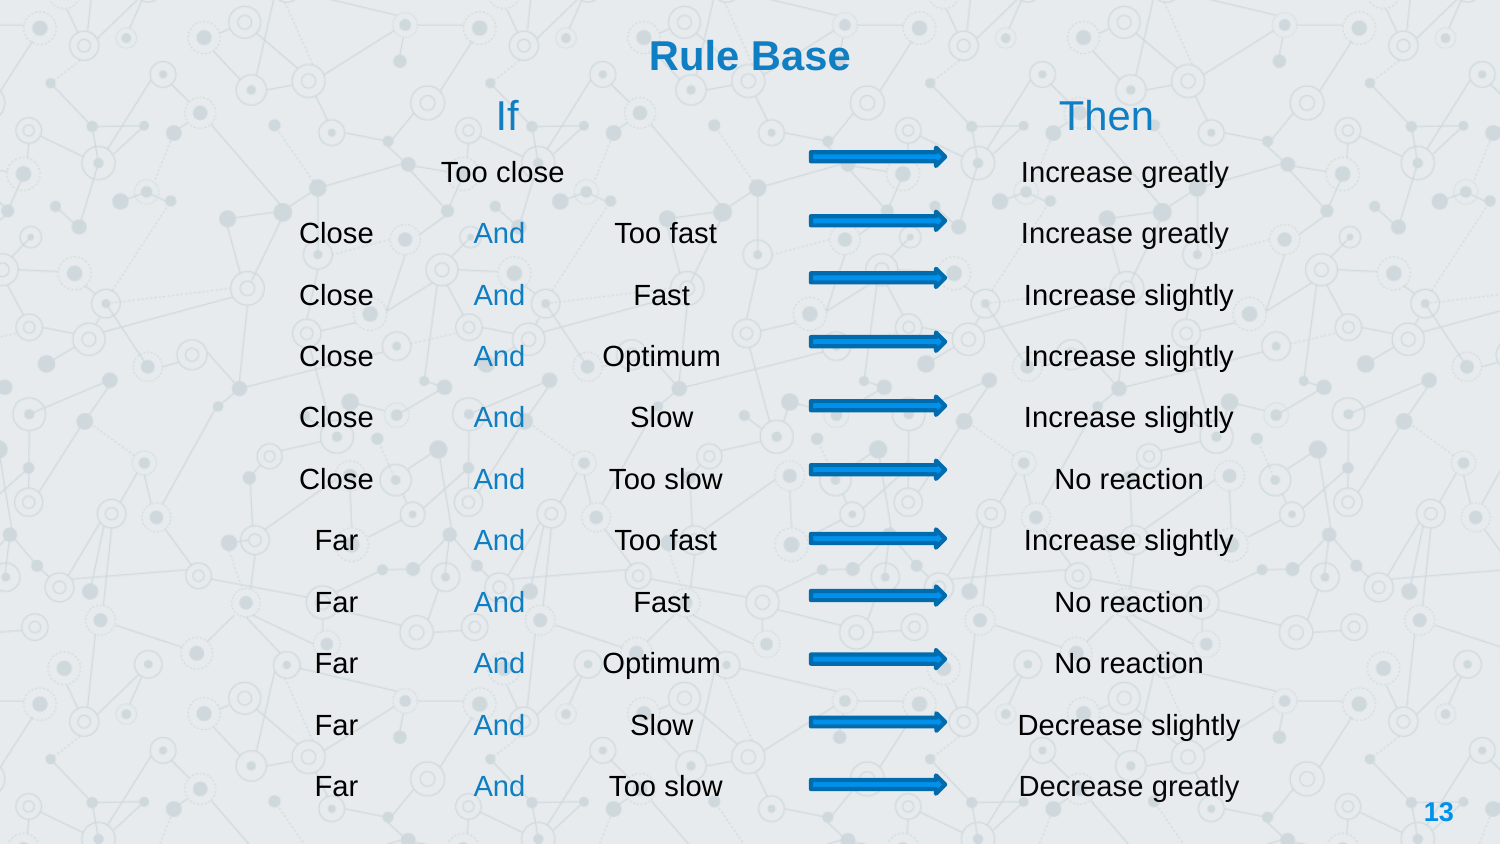

Rule Base
| If |  |  | Then |  |
| --- | --- | --- | --- | --- |
| Too close |  |  |  | Increase greatly |
| Close | And | Too fast |  | Increase greatly |
| Close | And | Fast |  | Increase slightly |
| Close | And | Optimum |  | Increase slightly |
| Close | And | Slow |  | Increase slightly |
| Close | And | Too slow |  | No reaction |
| Far | And | Too fast |  | Increase slightly |
| Far | And | Fast |  | No reaction |
| Far | And | Optimum |  | No reaction |
| Far | And | Slow |  | Decrease slightly |
| Far | And | Too slow |  | Decrease greatly |

13